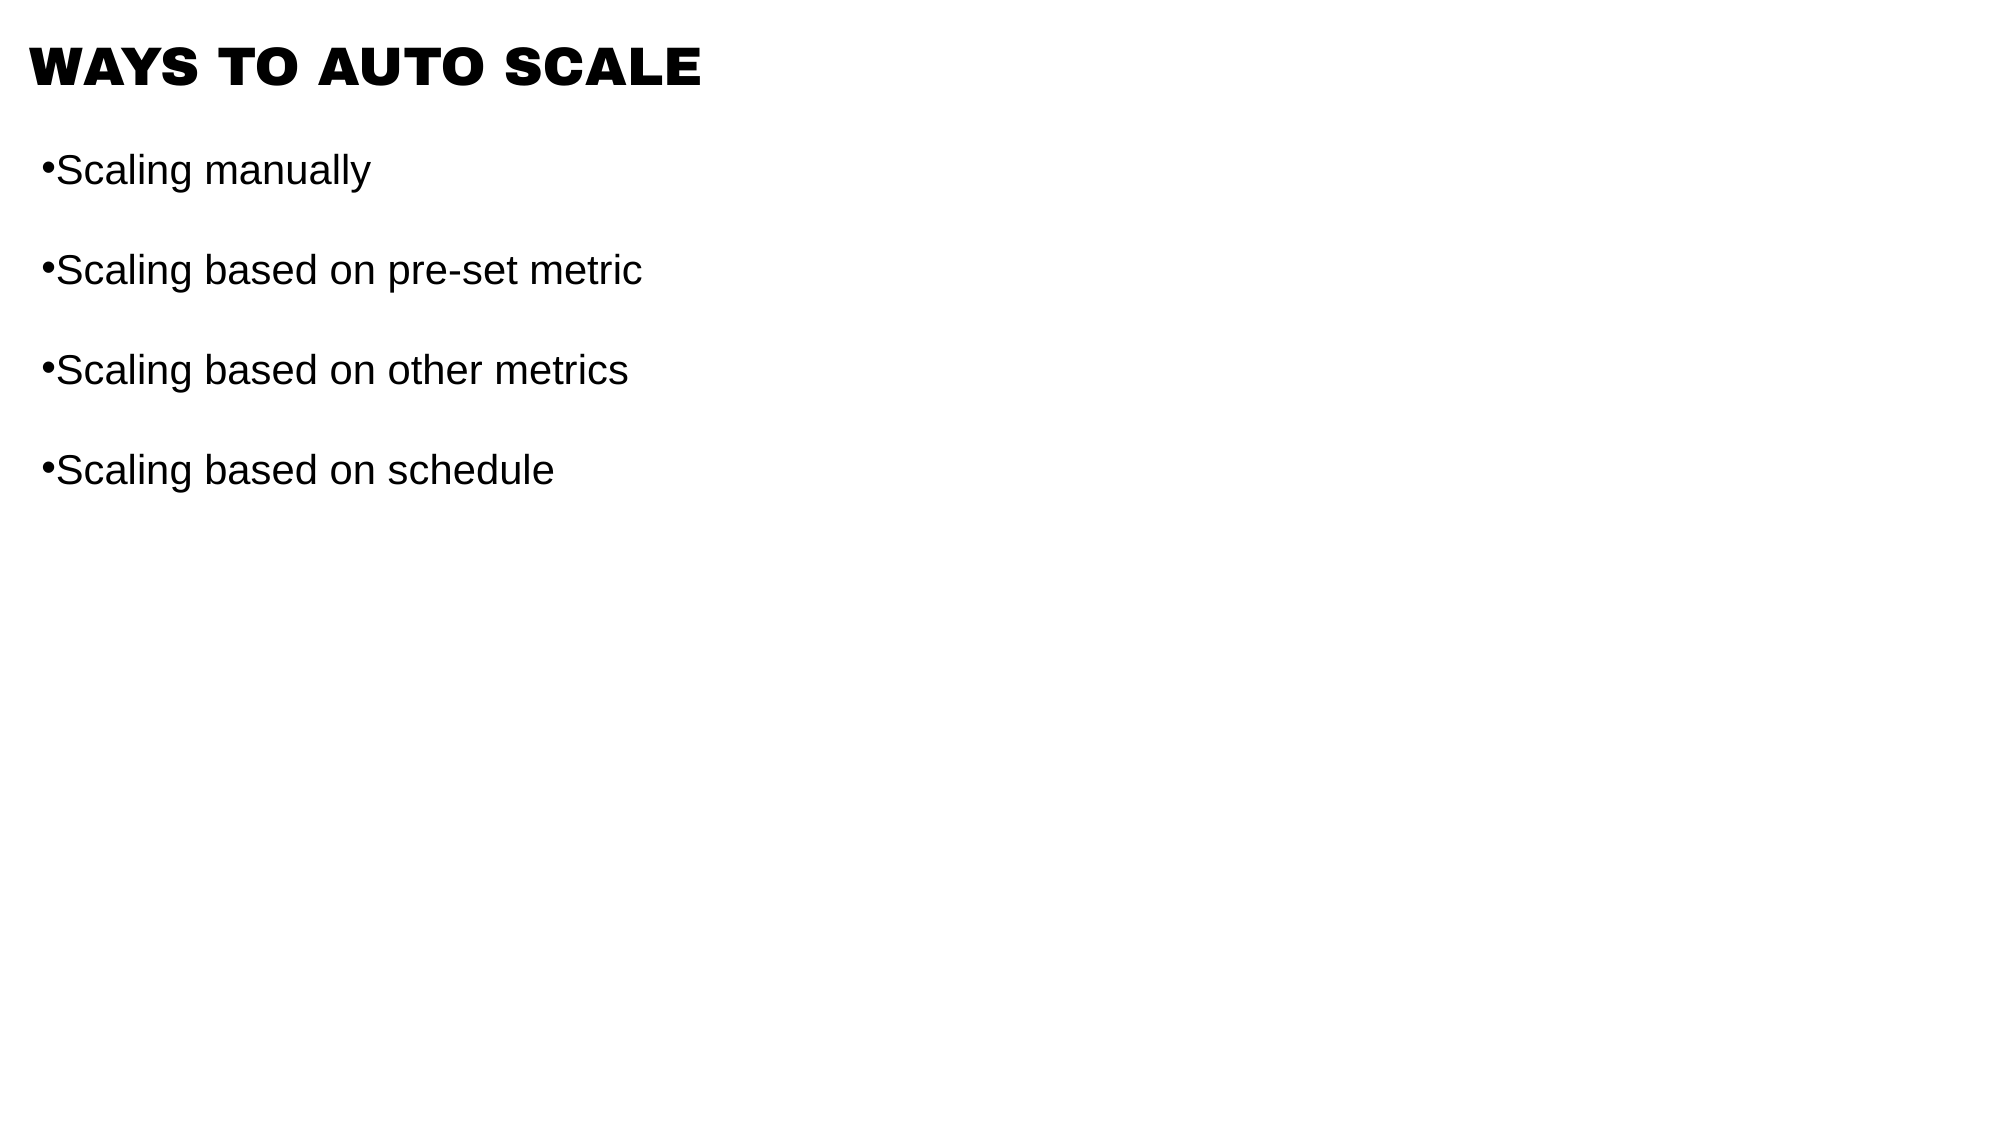

Ways to auto scale

Scaling manually

Scaling based on pre-set metric

Scaling based on other metrics

Scaling based on schedule